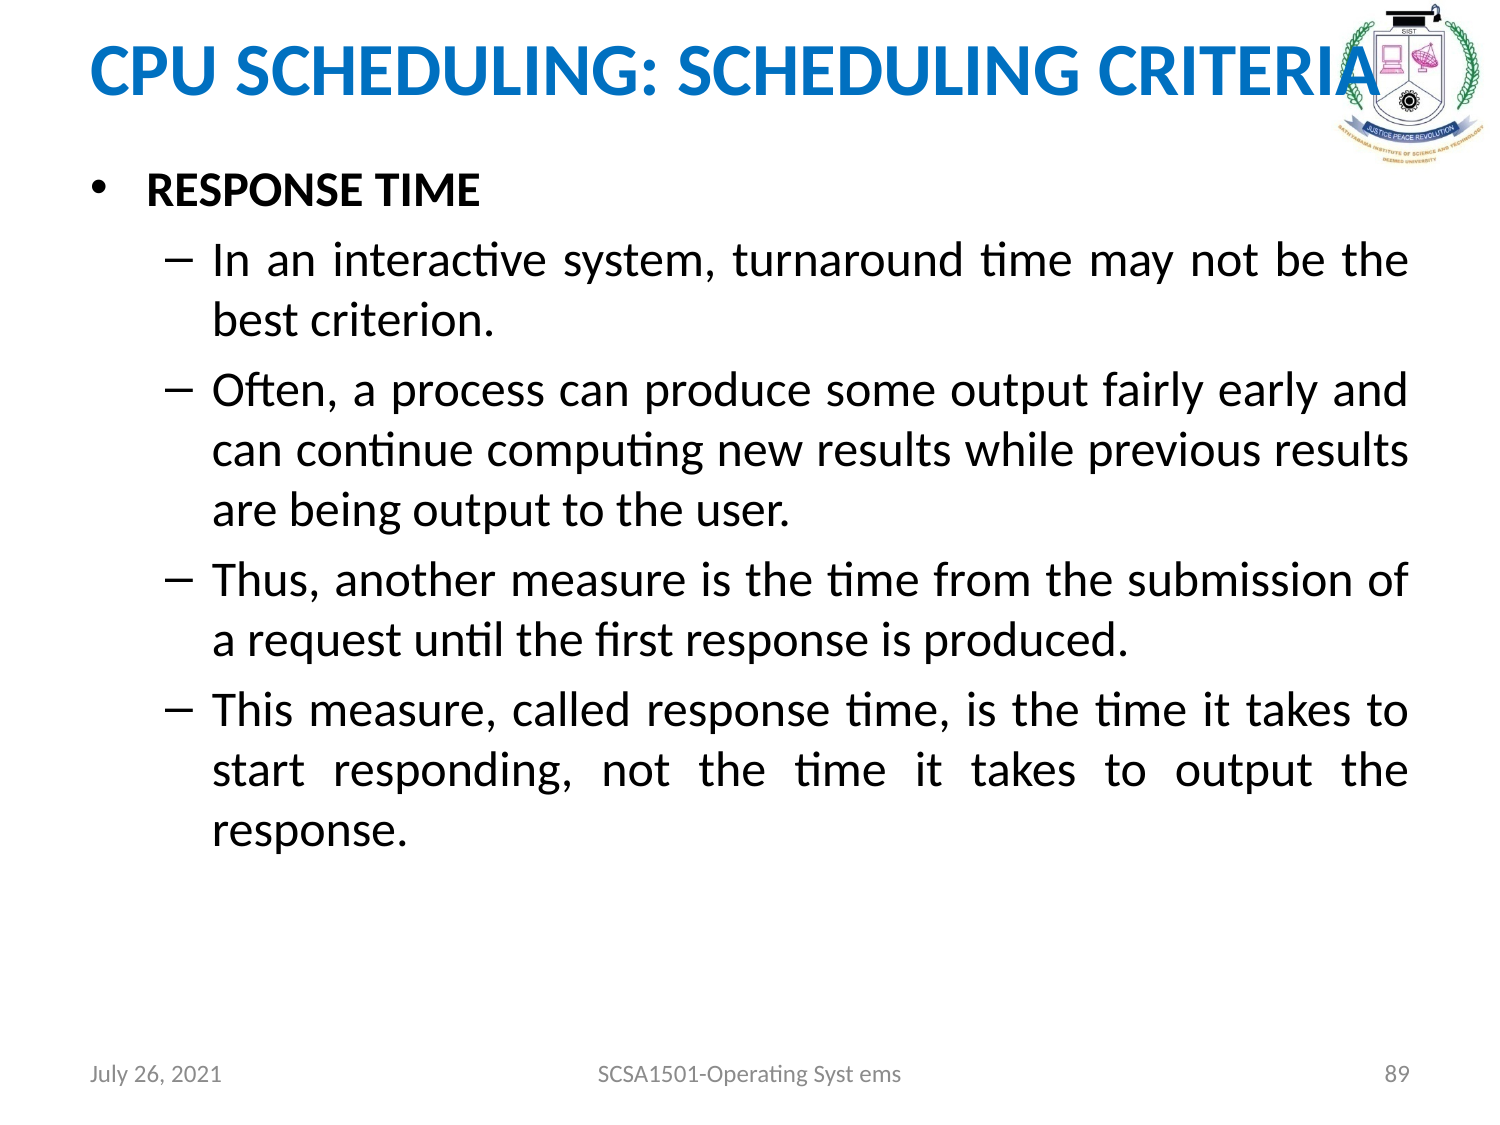

# CPU SCHEDULING: SCHEDULING CRITERIA
RESPONSE TIME
In an interactive system, turnaround time may not be the best criterion.
Often, a process can produce some output fairly early and can continue computing new results while previous results are being output to the user.
Thus, another measure is the time from the submission of a request until the first response is produced.
This measure, called response time, is the time it takes to start responding, not the time it takes to output the response.
July 26, 2021
SCSA1501-Operating Syst ems
89